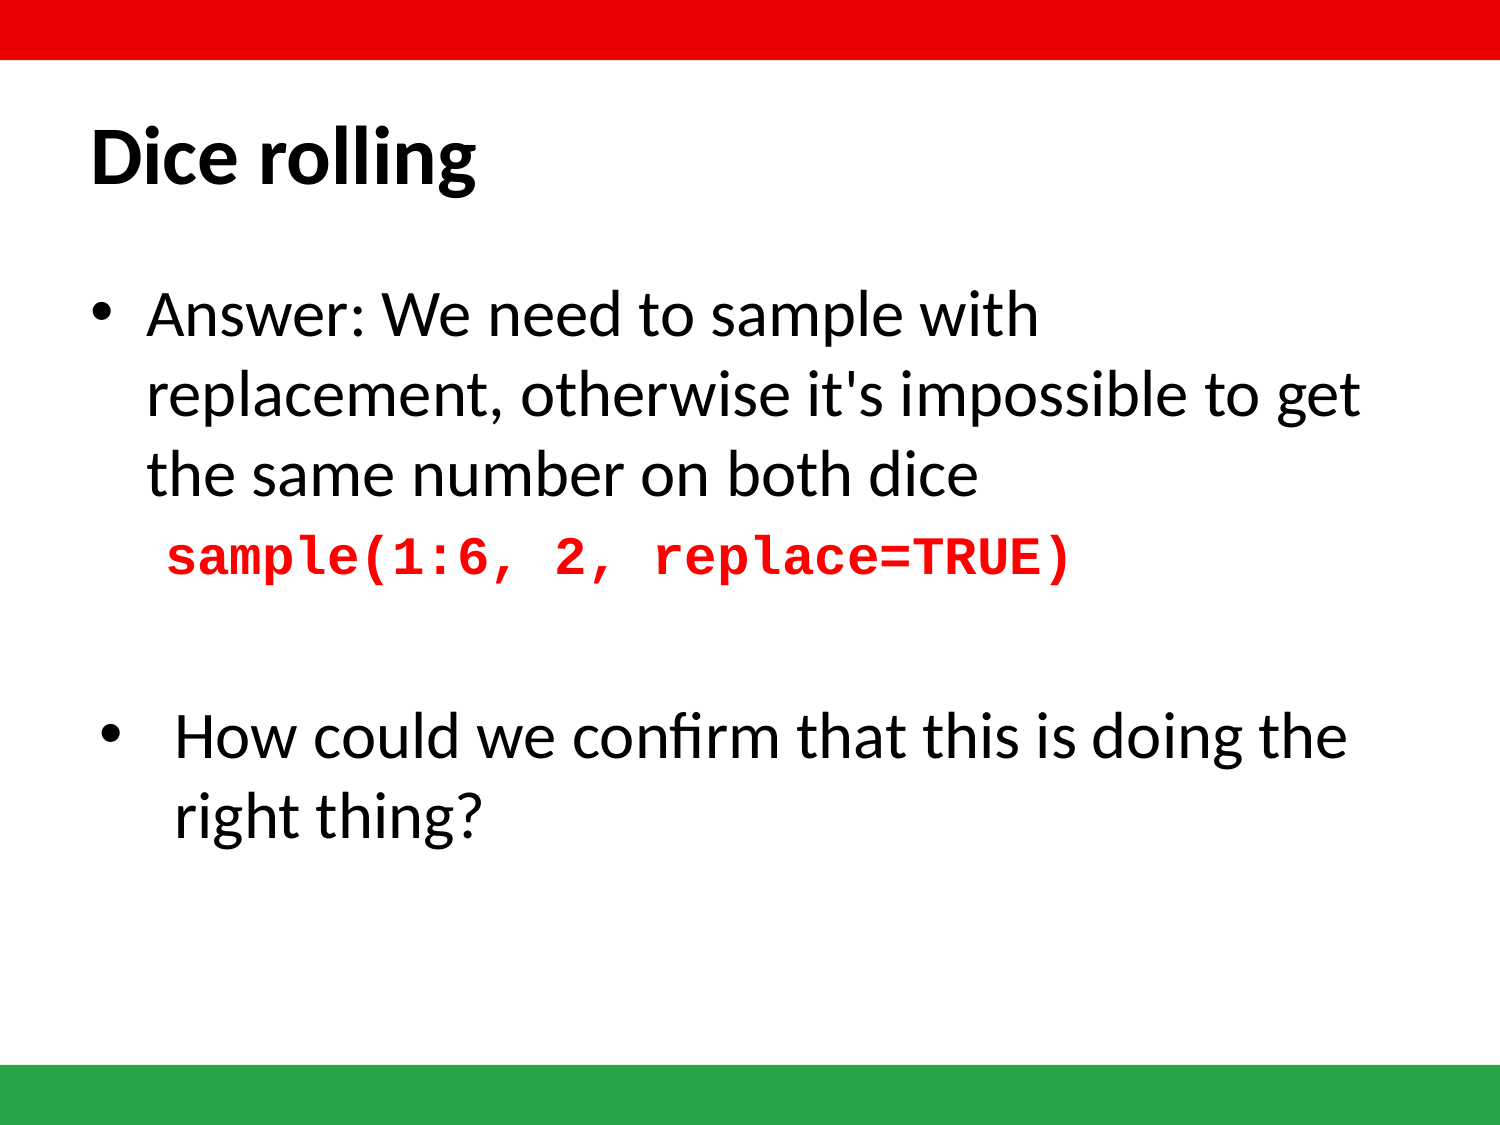

# Dice rolling
Answer: We need to sample with replacement, otherwise it's impossible to get the same number on both dice
sample(1:6, 2, replace=TRUE)

How could we confirm that this is doing the right thing?